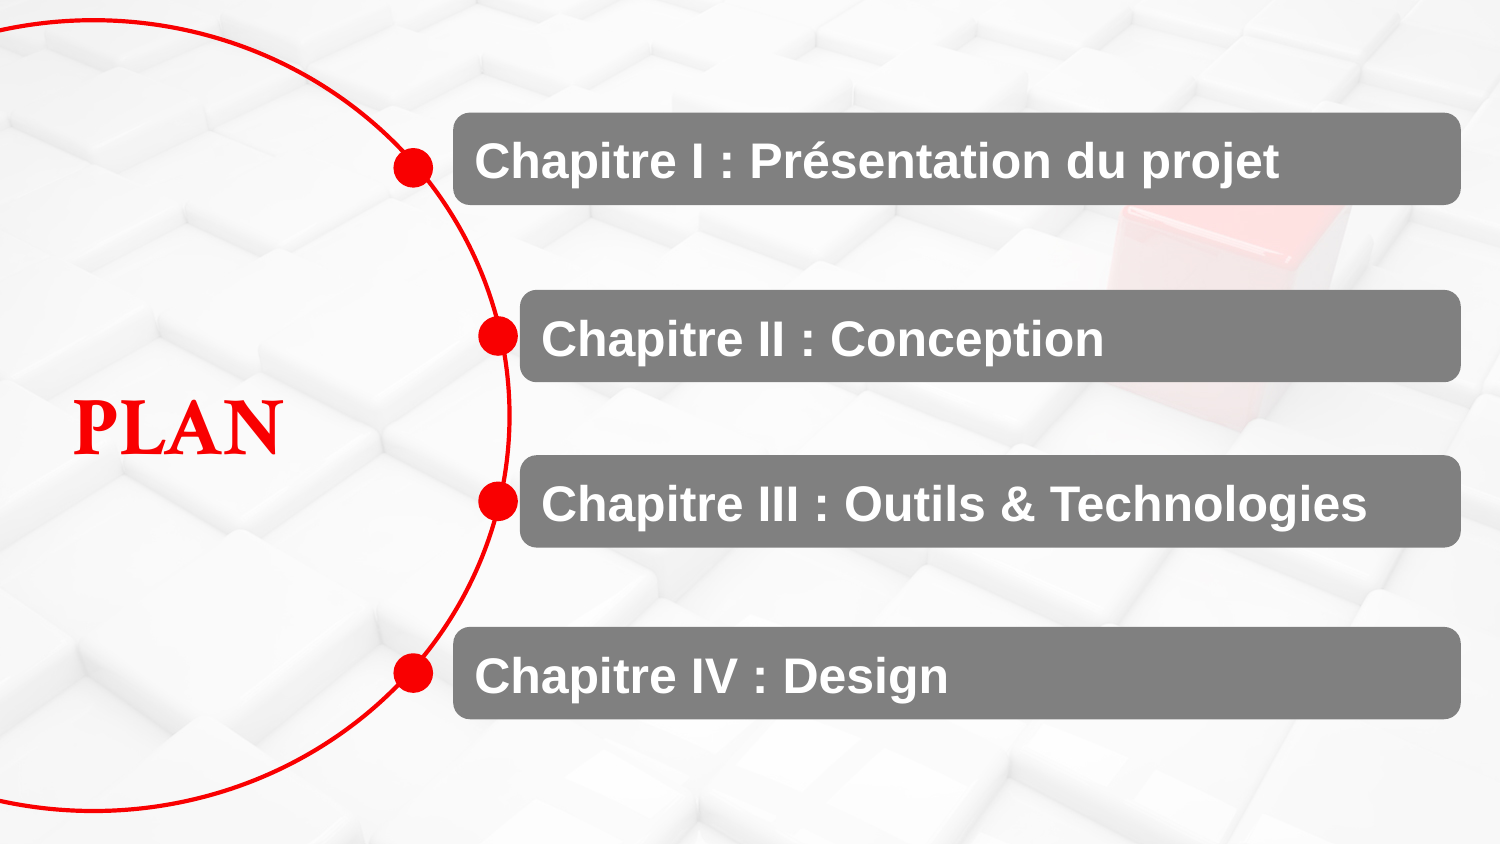

Chapitre I : Présentation du projet

Chapitre II : Conception

PLAN
Chapitre III : Outils & Technologies

Chapitre IV : Design